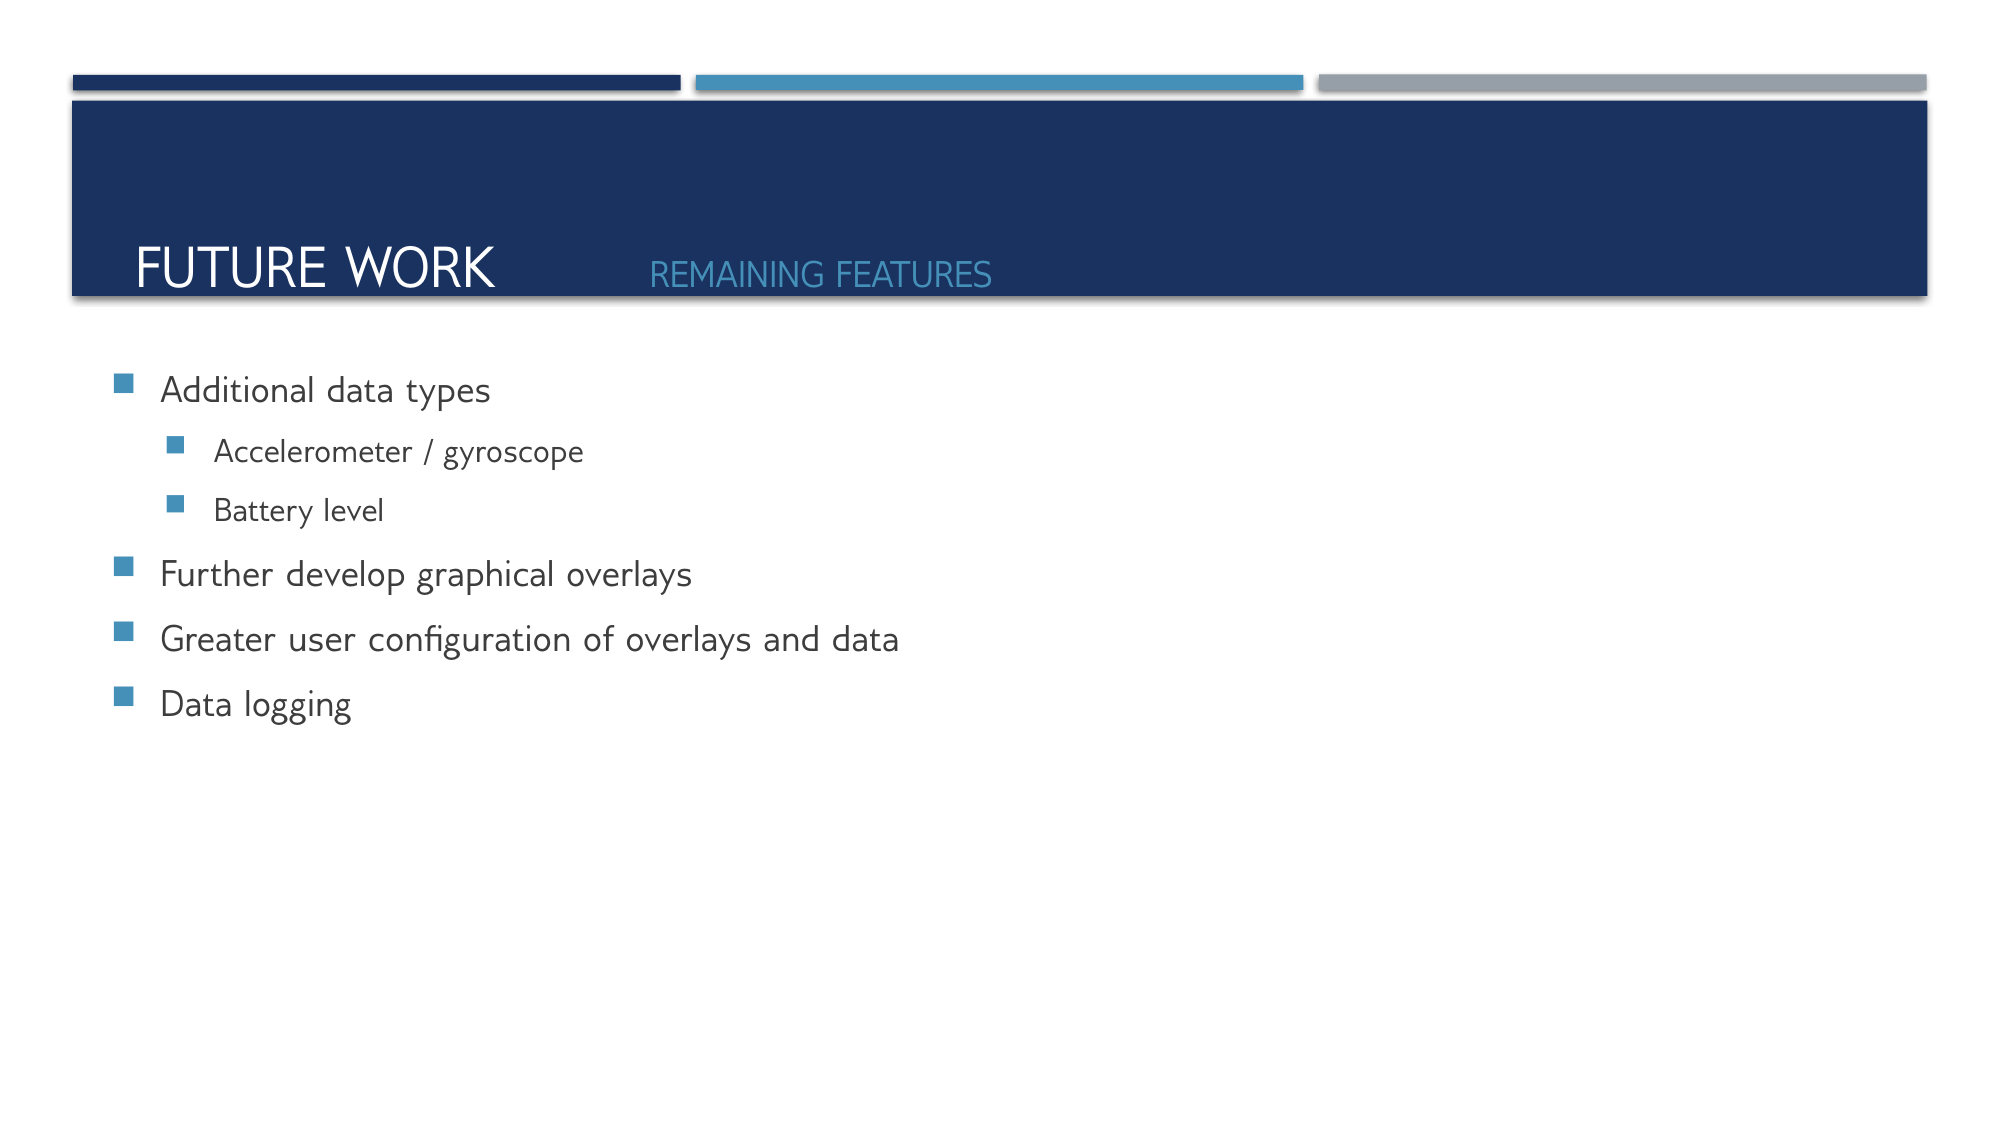

# Remaining Features
Future Work
Additional data types
Accelerometer / gyroscope
Battery level
Further develop graphical overlays
Greater user configuration of overlays and data
Data logging